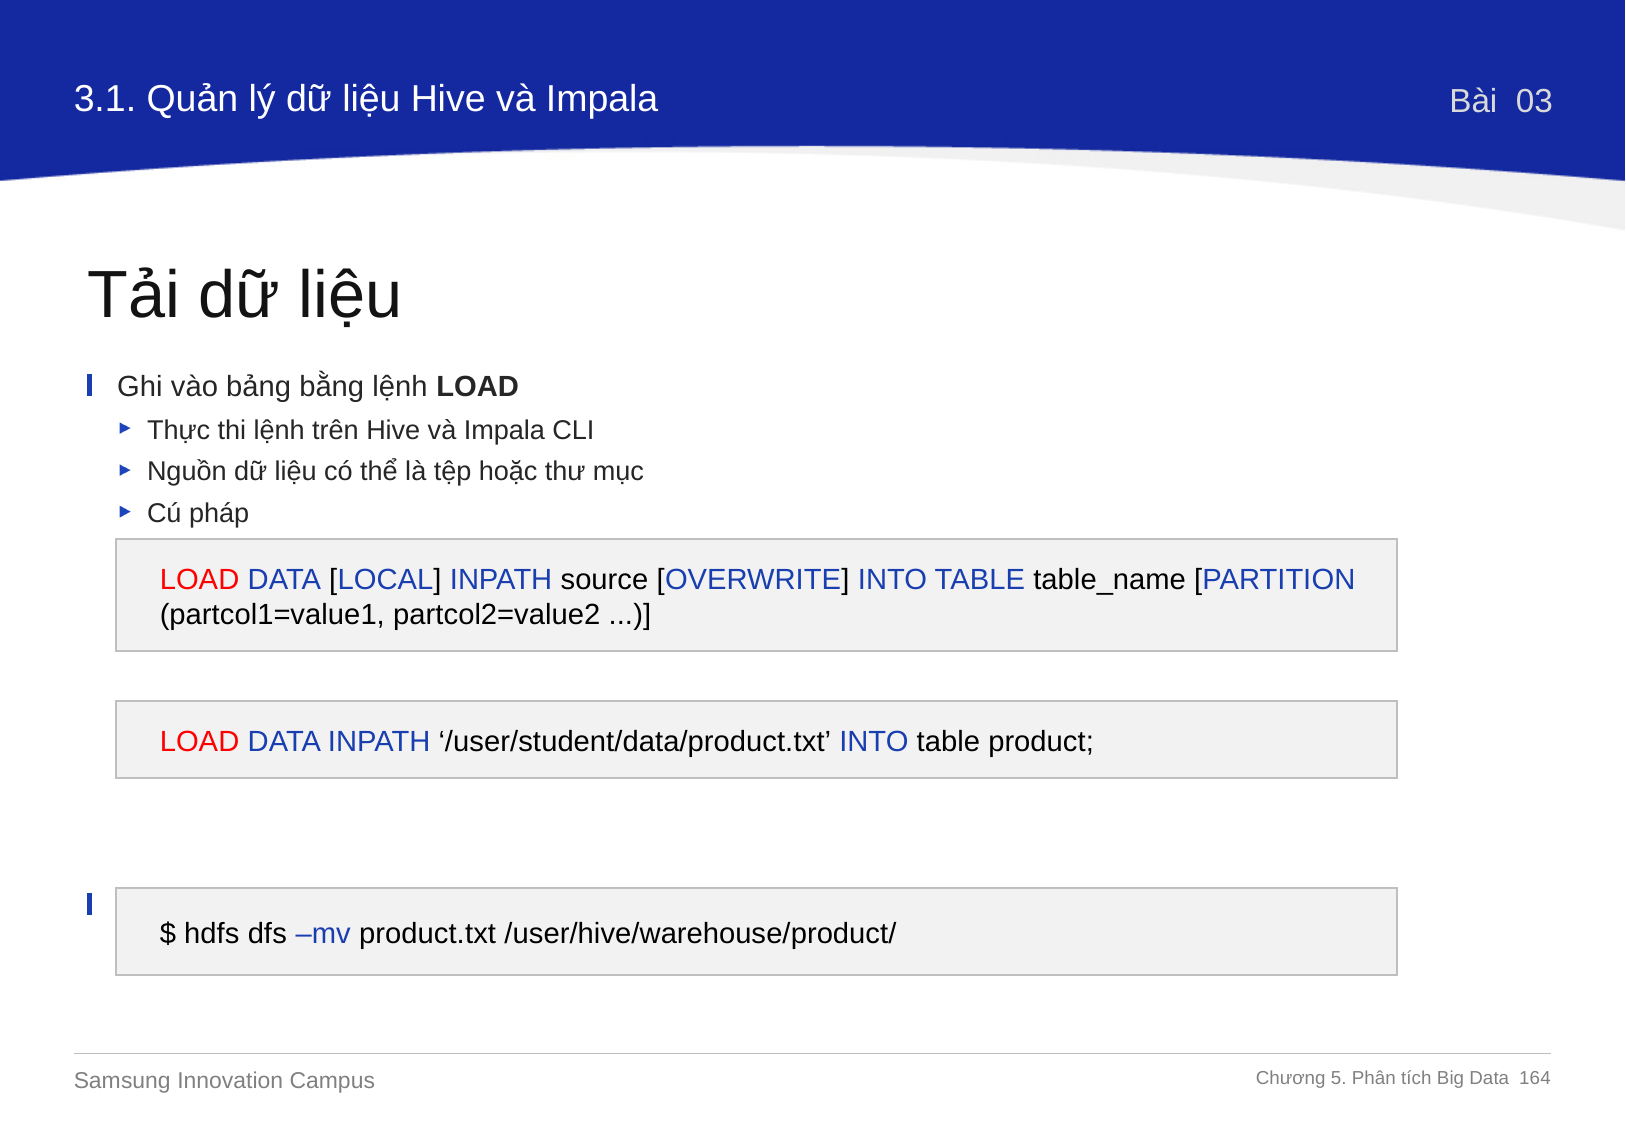

3.1. Quản lý dữ liệu Hive và Impala
Bài  03
Tải dữ liệu
Ghi vào bảng bằng lệnh LOAD
Thực thi lệnh trên Hive và Impala CLI
Nguồn dữ liệu có thể là tệp hoặc thư mục
Cú pháp

Ví dụ

Sử dụng lệnh hdfs dfs –mv để tải dữ liệu
Trong shell, nó có thể chạy bằng lệnh hdfs dfs
LOAD DATA [LOCAL] INPATH source [OVERWRITE] INTO TABLE table_name [PARTITION (partcol1=value1, partcol2=value2 ...)]
LOAD DATA INPATH ‘/user/student/data/product.txt’ INTO table product;
$ hdfs dfs –mv product.txt /user/hive/warehouse/product/